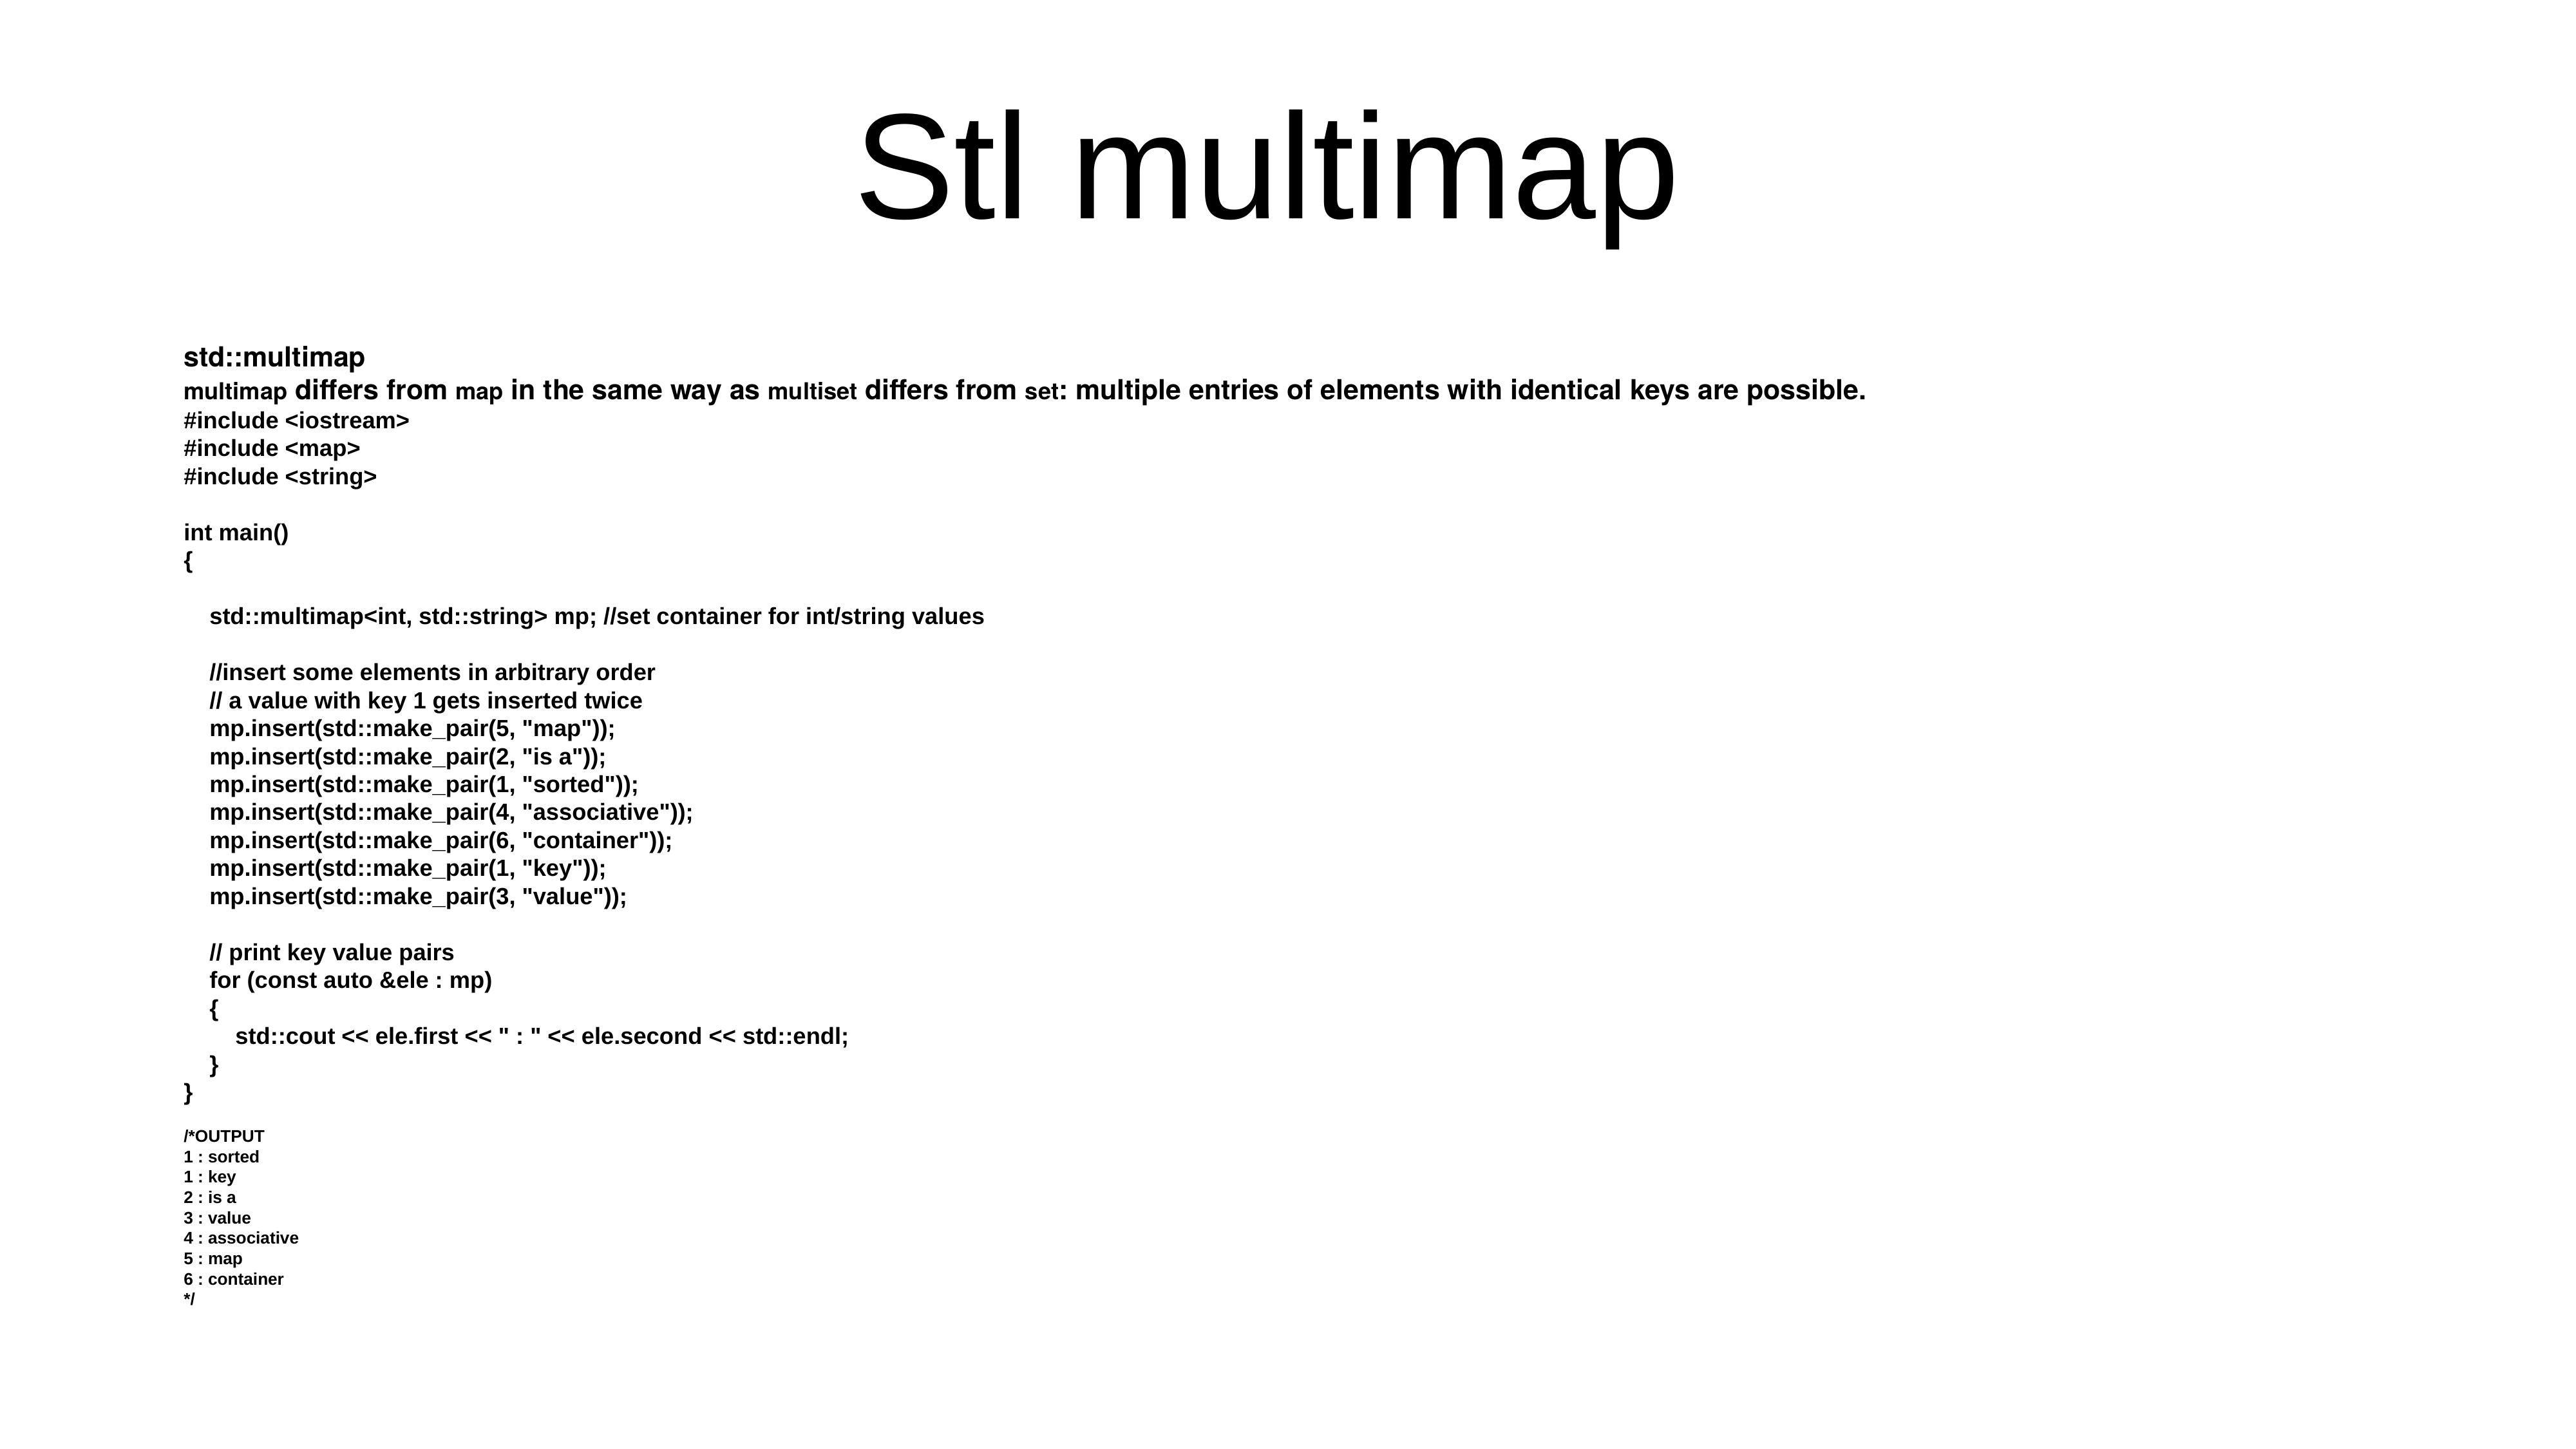

# Stl multimap
std::multimap
multimap differs from map in the same way as multiset differs from set: multiple entries of elements with identical keys are possible.
#include <iostream>
#include <map>
#include <string>

int main()
{

    std::multimap<int, std::string> mp; //set container for int/string values

    //insert some elements in arbitrary order
    // a value with key 1 gets inserted twice
    mp.insert(std::make_pair(5, "map"));
    mp.insert(std::make_pair(2, "is a"));
    mp.insert(std::make_pair(1, "sorted"));
    mp.insert(std::make_pair(4, "associative"));
    mp.insert(std::make_pair(6, "container"));
    mp.insert(std::make_pair(1, "key"));
    mp.insert(std::make_pair(3, "value"));

    // print key value pairs
    for (const auto &ele : mp)
    {
        std::cout << ele.first << " : " << ele.second << std::endl;
    }
}

/*OUTPUT
1 : sorted
1 : key
2 : is a
3 : value
4 : associative
5 : map
6 : container
*/